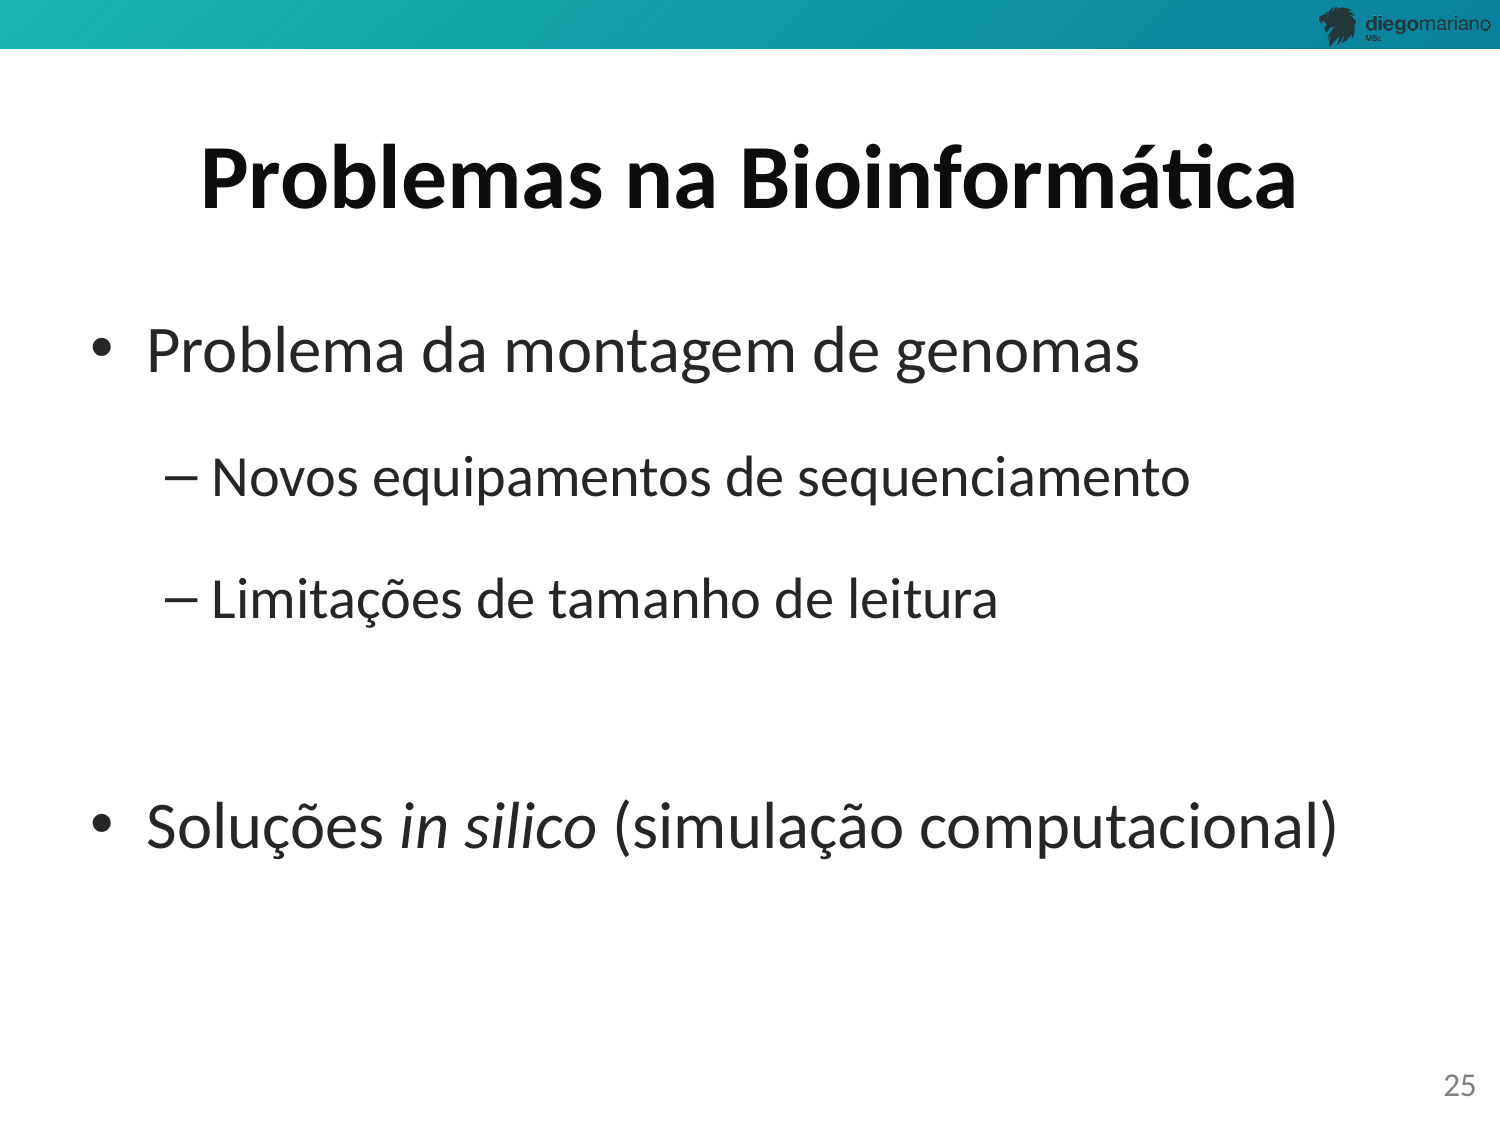

# Problemas na Bioinformática
Problema da montagem de genomas
Novos equipamentos de sequenciamento
Limitações de tamanho de leitura

Soluções in silico (simulação computacional)
25